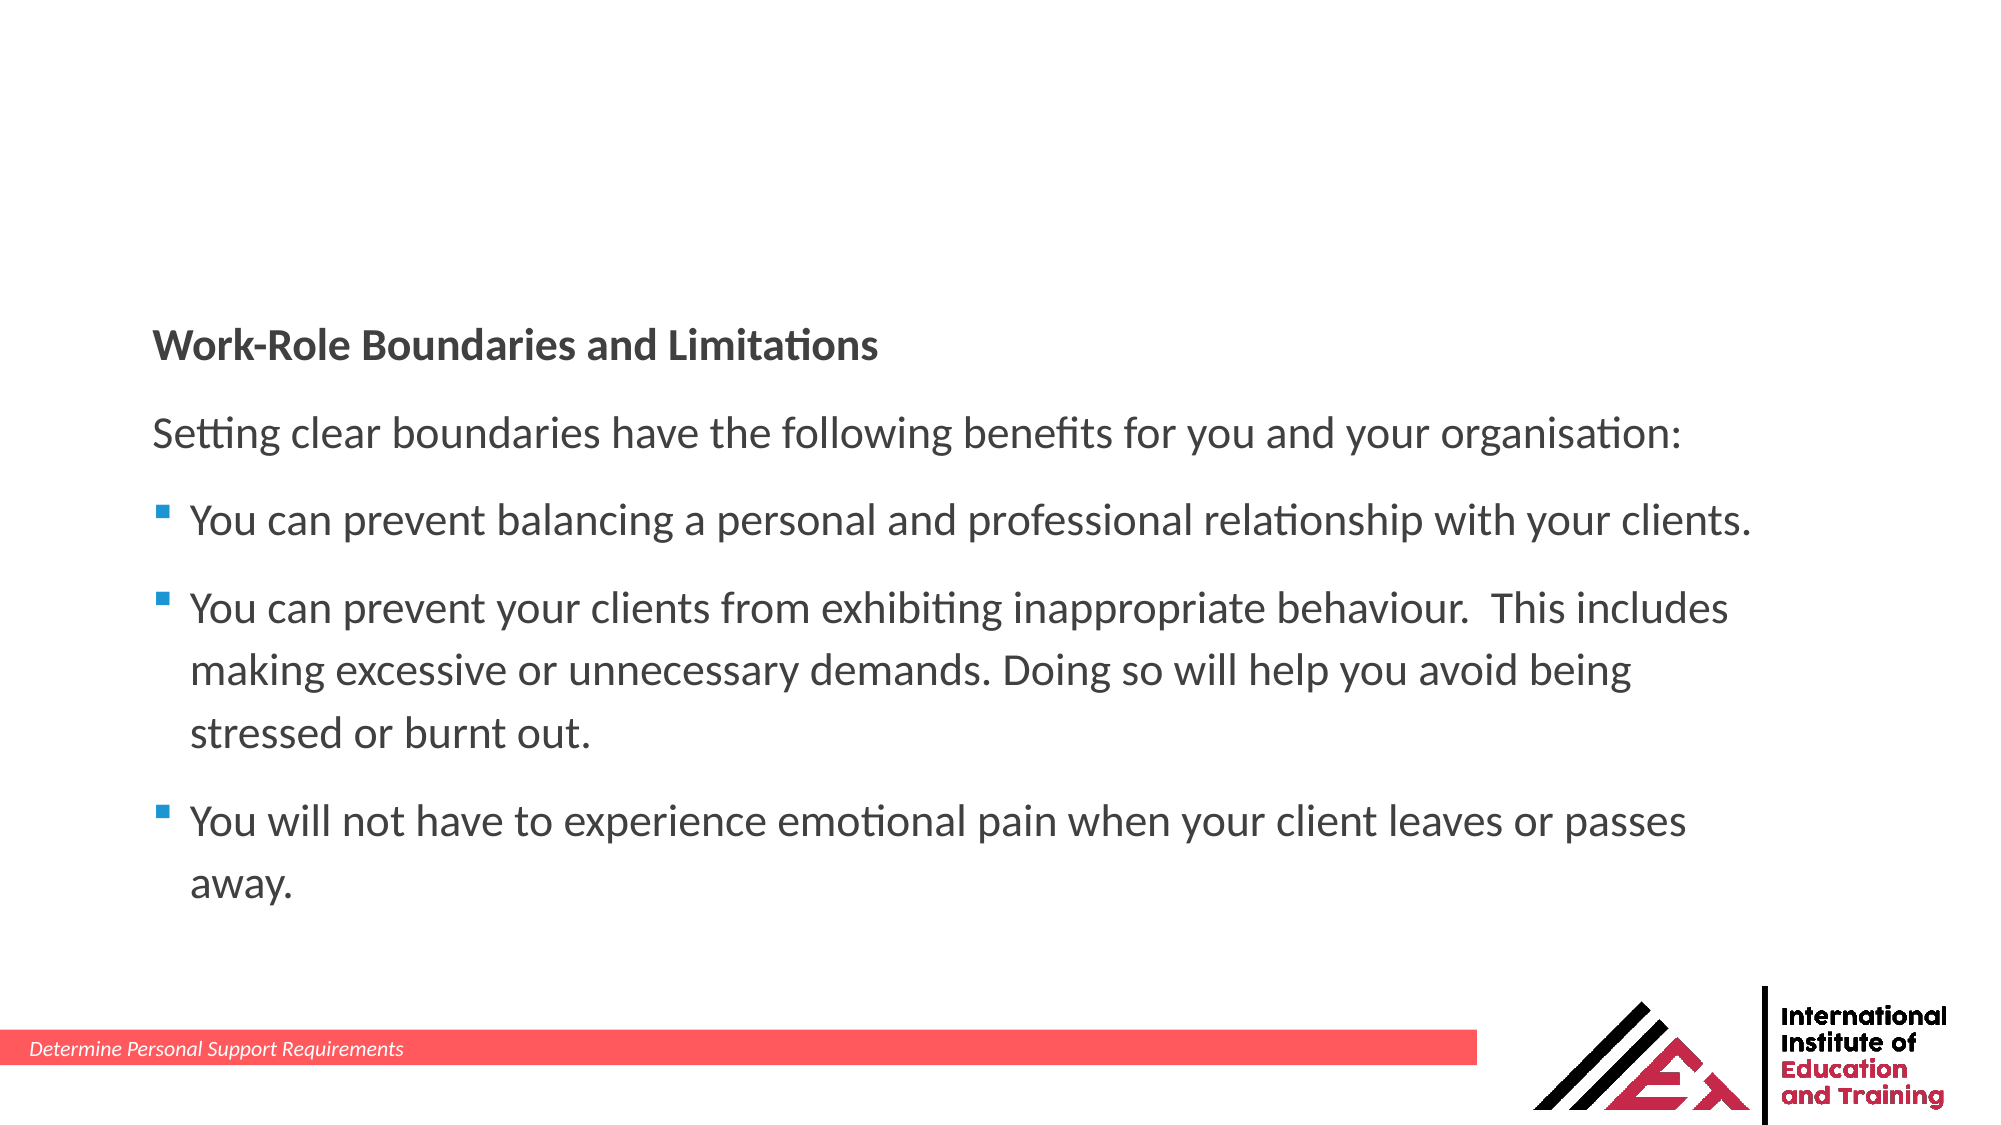

Work-Role Boundaries and Limitations
Setting clear boundaries have the following benefits for you and your organisation:
You can prevent balancing a personal and professional relationship with your clients.
You can prevent your clients from exhibiting inappropriate behaviour.  This includes making excessive or unnecessary demands. Doing so will help you avoid being stressed or burnt out.
You will not have to experience emotional pain when your client leaves or passes away.

Determine Personal Support Requirements